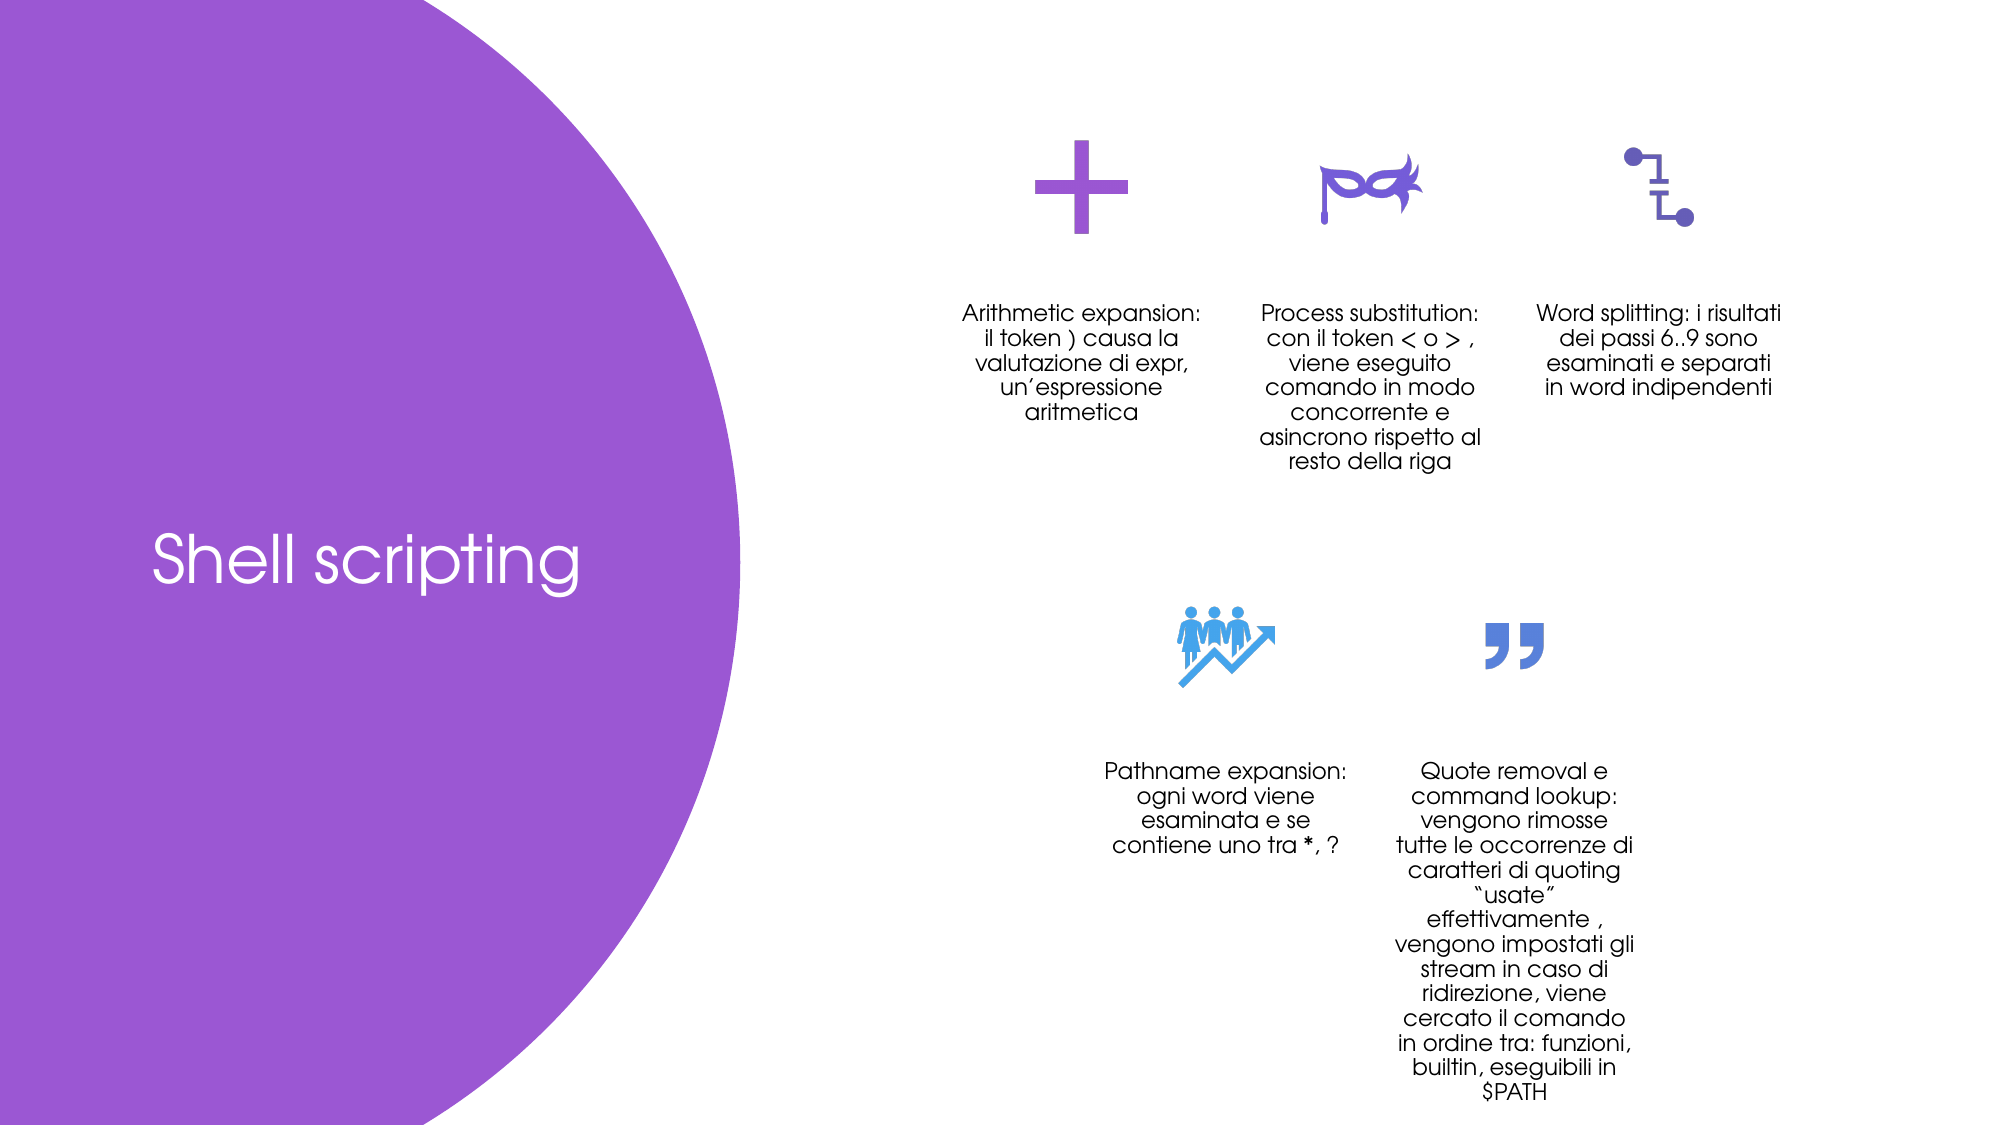

Arithmetic expansion: il token ) causa la valutazione di expr, un’espressione aritmetica
Process substitution: con il token < o > , viene eseguito comando in modo concorrente e asincrono rispetto al resto della riga
Word splitting: i risultati dei passi 6..9 sono esaminati e separati in word indipendenti
Pathname expansion: ogni word viene esaminata e se contiene uno tra *, ?
Quote removal e command lookup: vengono rimosse tutte le occorrenze di caratteri di quoting “usate” effettivamente , vengono impostati gli stream in caso di ridirezione, viene cercato il comando in ordine tra: funzioni, builtin, eseguibili in $PATH
# Shell scripting